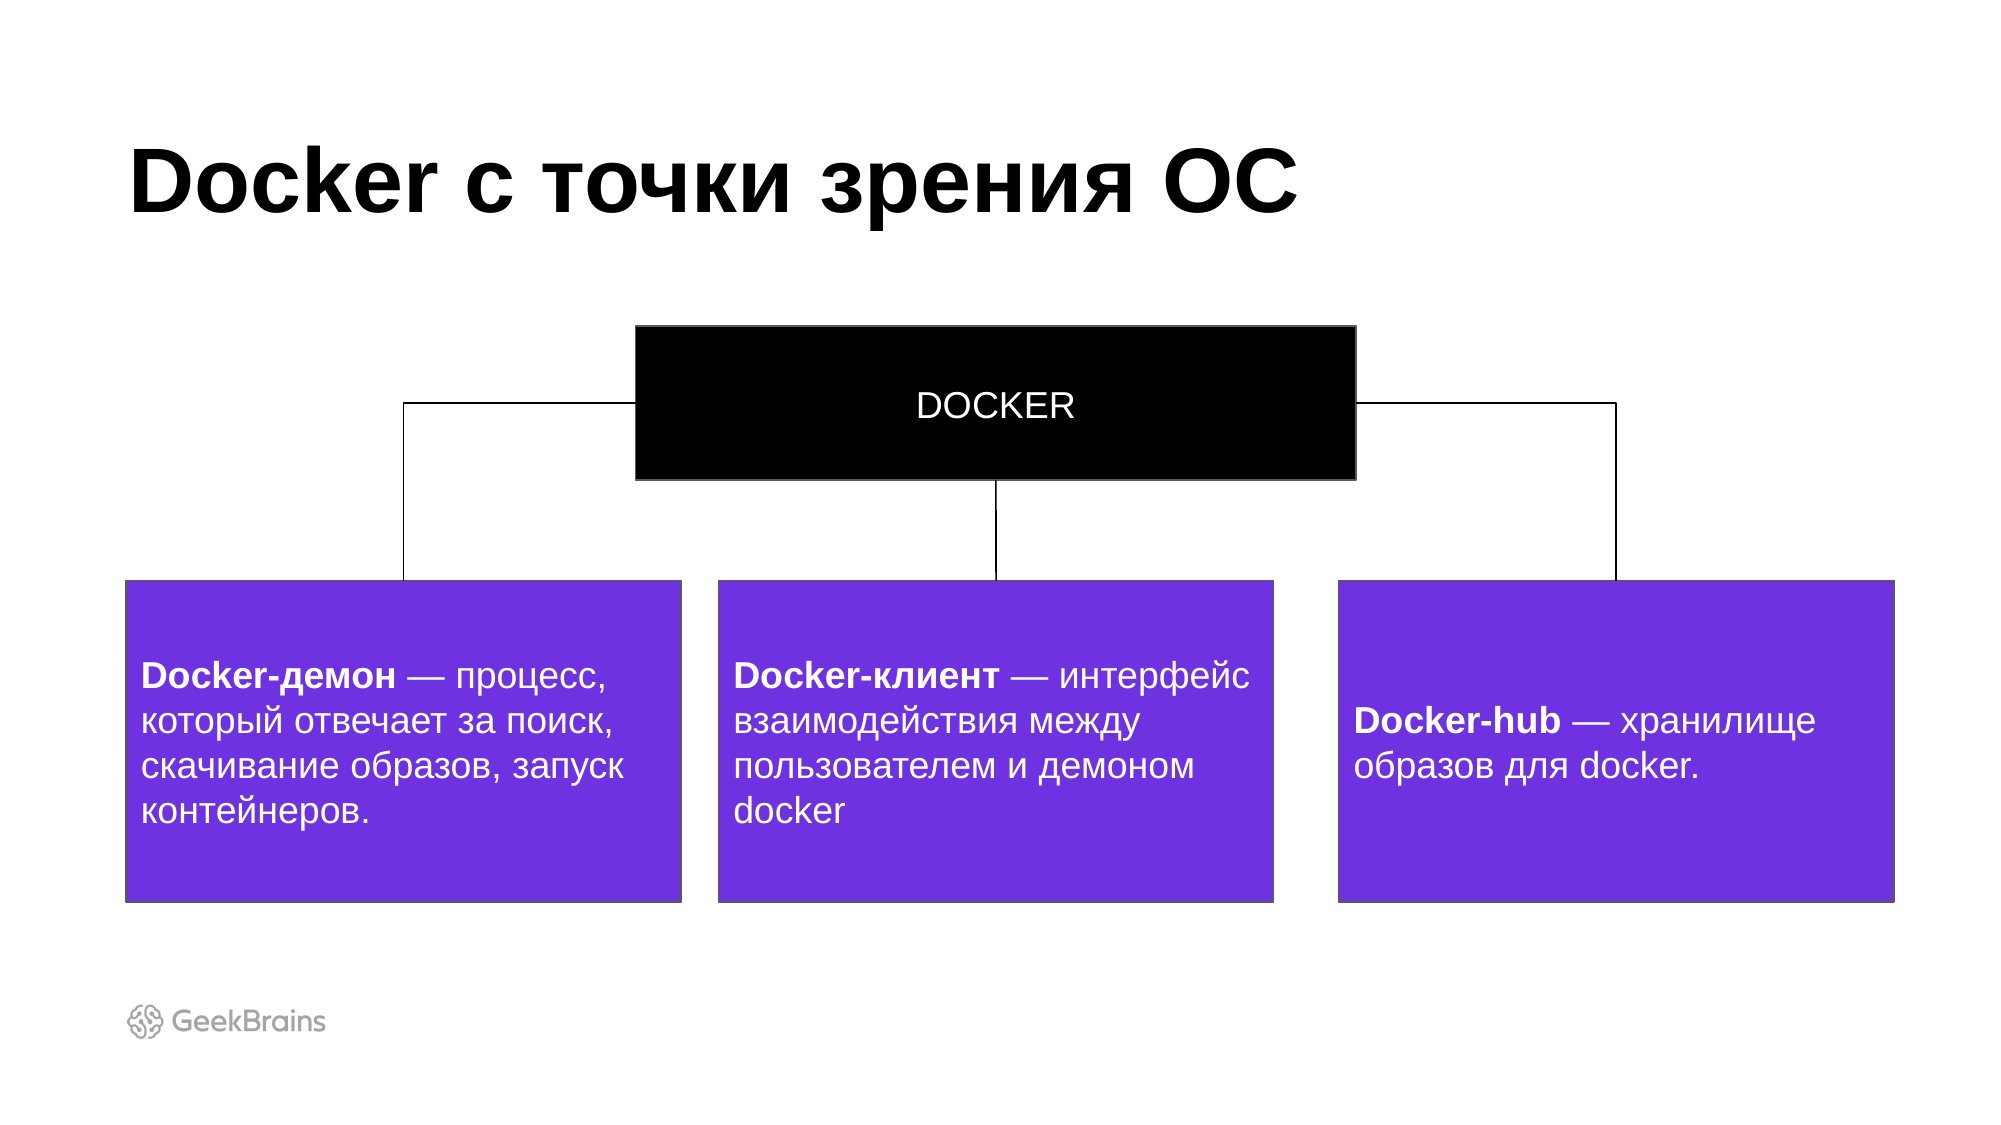

# Docker с точки зрения ОС
DOCKER
Docker-демон — процесс, который отвечает за поиск, скачивание образов, запуск контейнеров.
Docker-клиент — интерфейс взаимодействия между пользователем и демоном docker
Docker-hub — хранилище образов для docker.